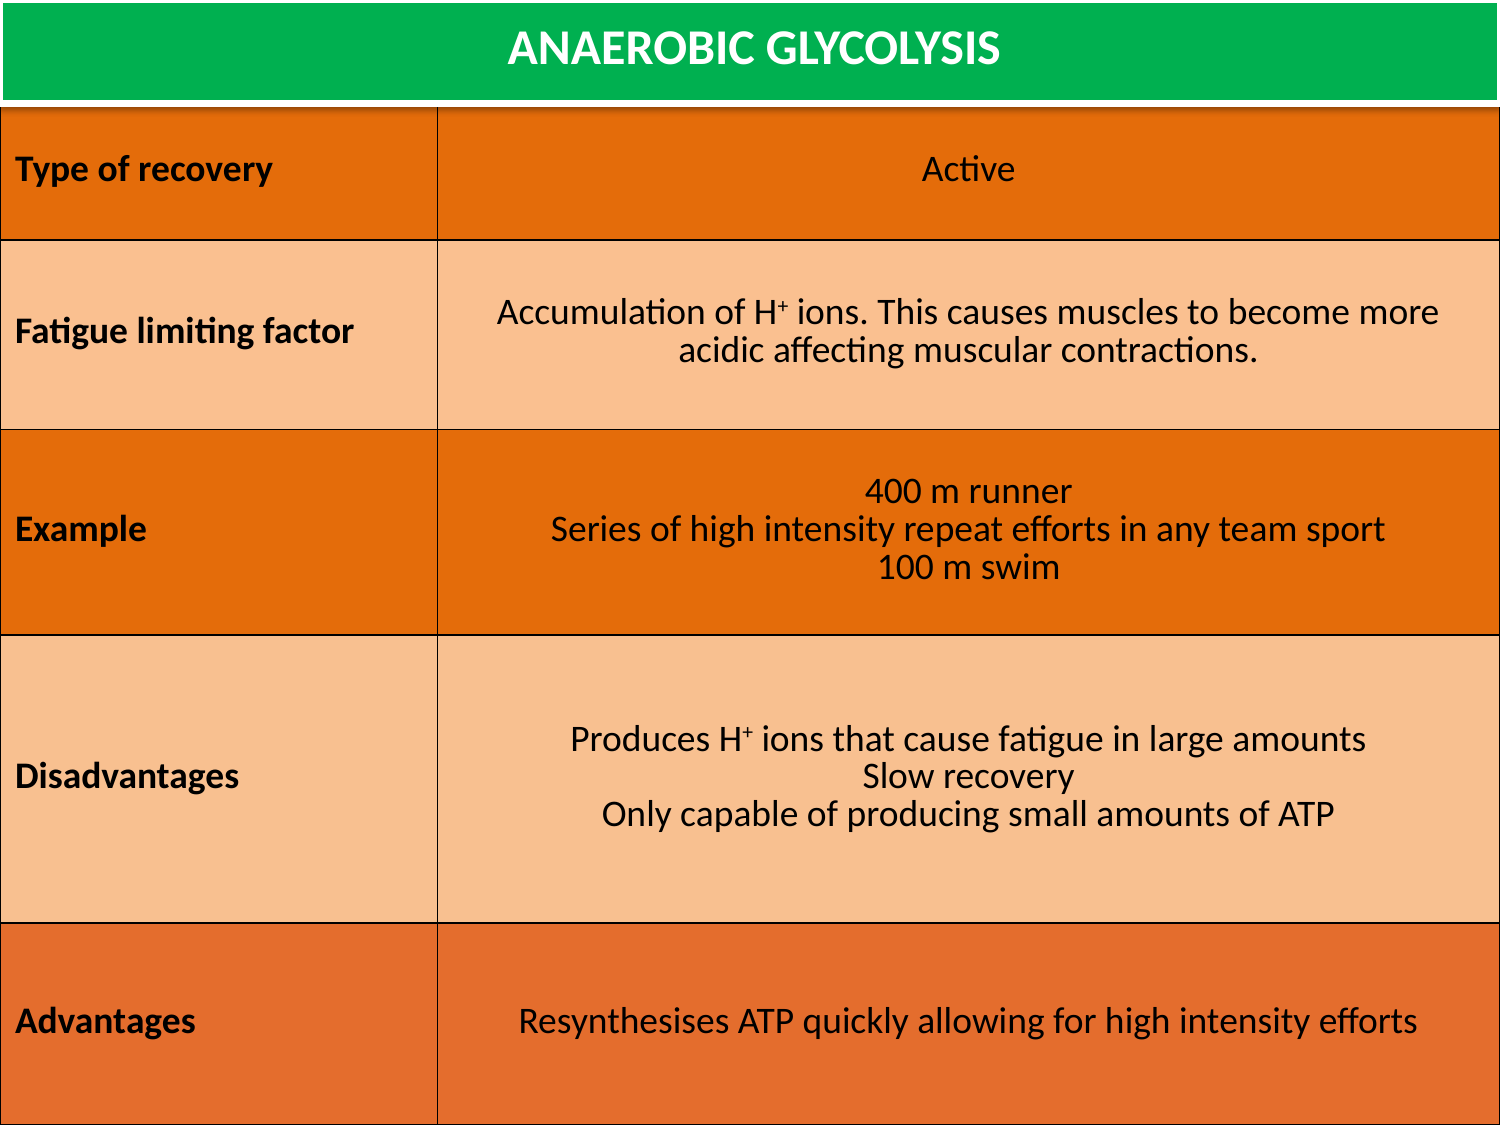

# ANAEROBIC GLYCOLYSIS
| Type of recovery | Active |
| --- | --- |
| Fatigue limiting factor | Accumulation of H+ ions. This causes muscles to become more acidic affecting muscular contractions. |
| Example | 400 m runner Series of high intensity repeat efforts in any team sport 100 m swim |
| Disadvantages | Produces H+ ions that cause fatigue in large amounts Slow recovery Only capable of producing small amounts of ATP |
| Advantages | Resynthesises ATP quickly allowing for high intensity efforts |